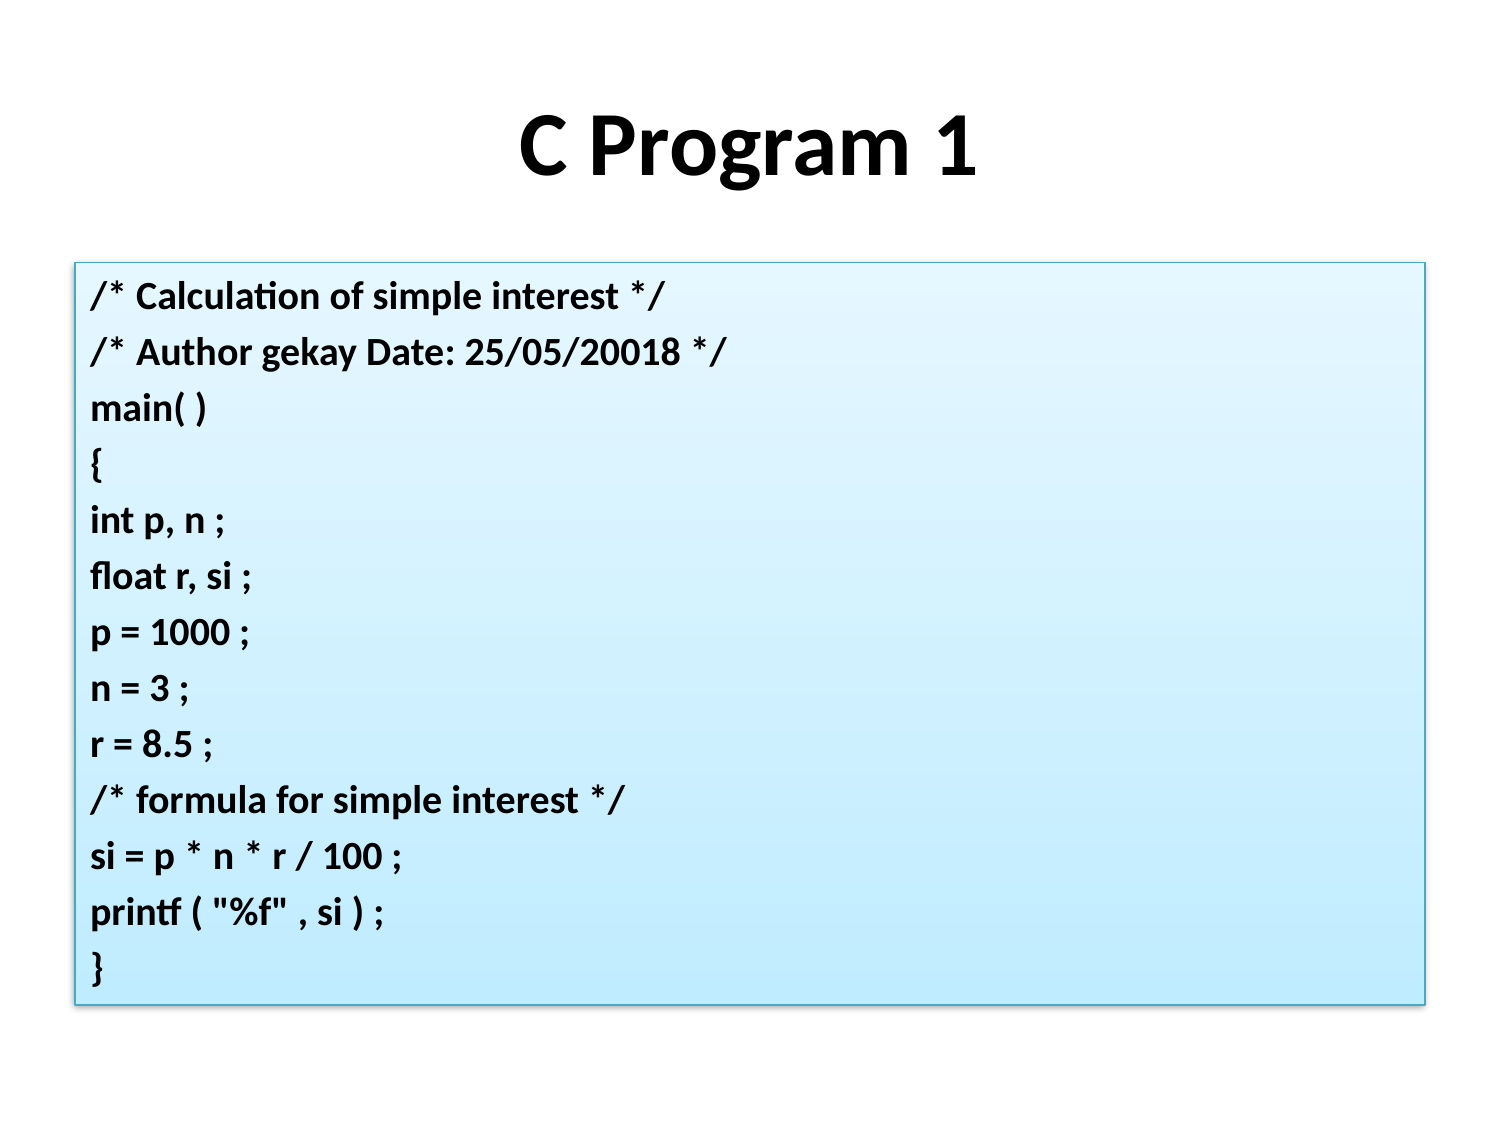

# C Program 1
/* Calculation of simple interest */
/* Author gekay Date: 25/05/20018 */
main( )
{
int p, n ;
float r, si ;
p = 1000 ;
n = 3 ;
r = 8.5 ;
/* formula for simple interest */
si = p * n * r / 100 ;
printf ( "%f" , si ) ;
}